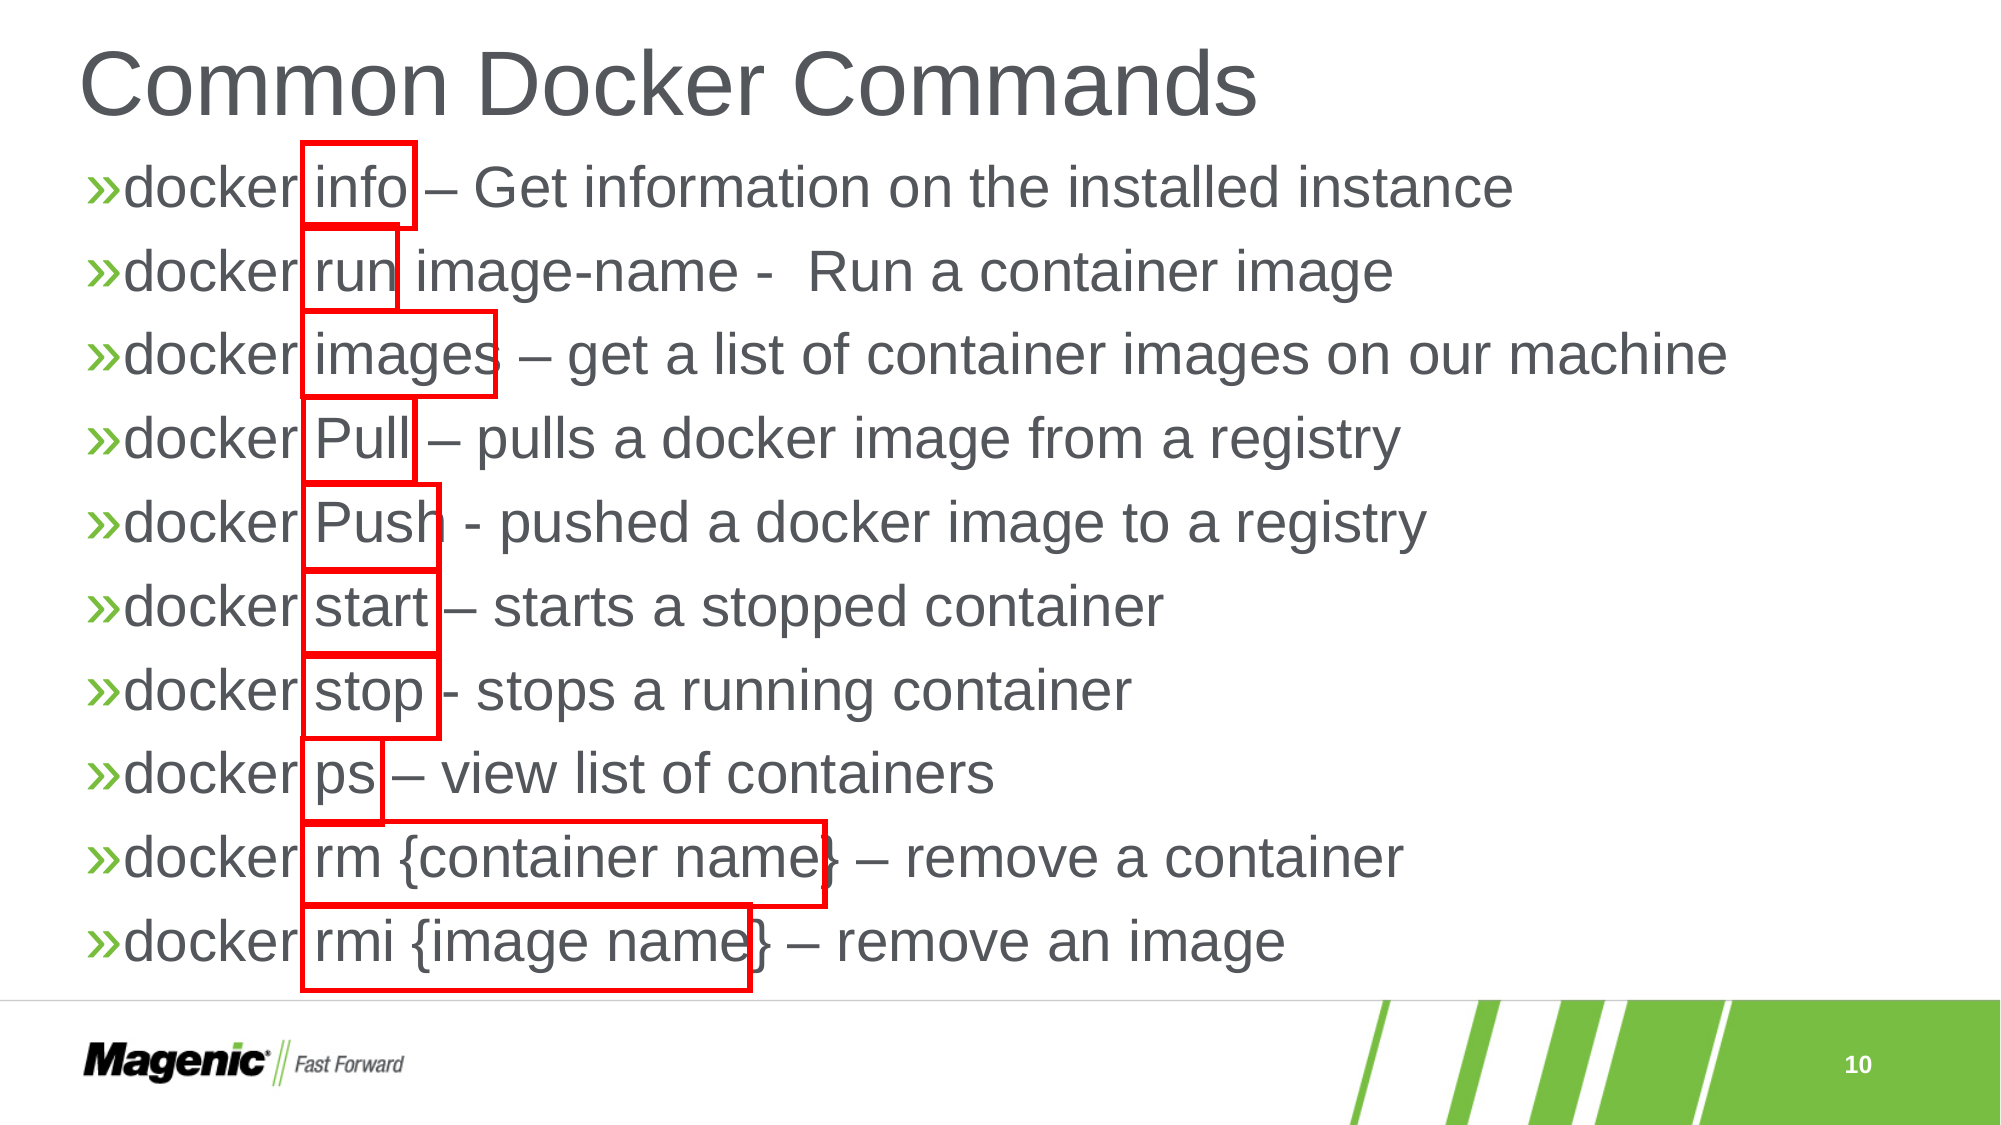

# Common Docker Commands

docker info – Get information on the installed instance
docker run image-name -  Run a container image
docker images – get a list of container images on our machine
docker Pull – pulls a docker image from a registry
docker Push - pushed a docker image to a registry
docker start – starts a stopped container
docker stop - stops a running container
docker ps – view list of containers
docker rm {container name} – remove a container
docker rmi {image name} – remove an image